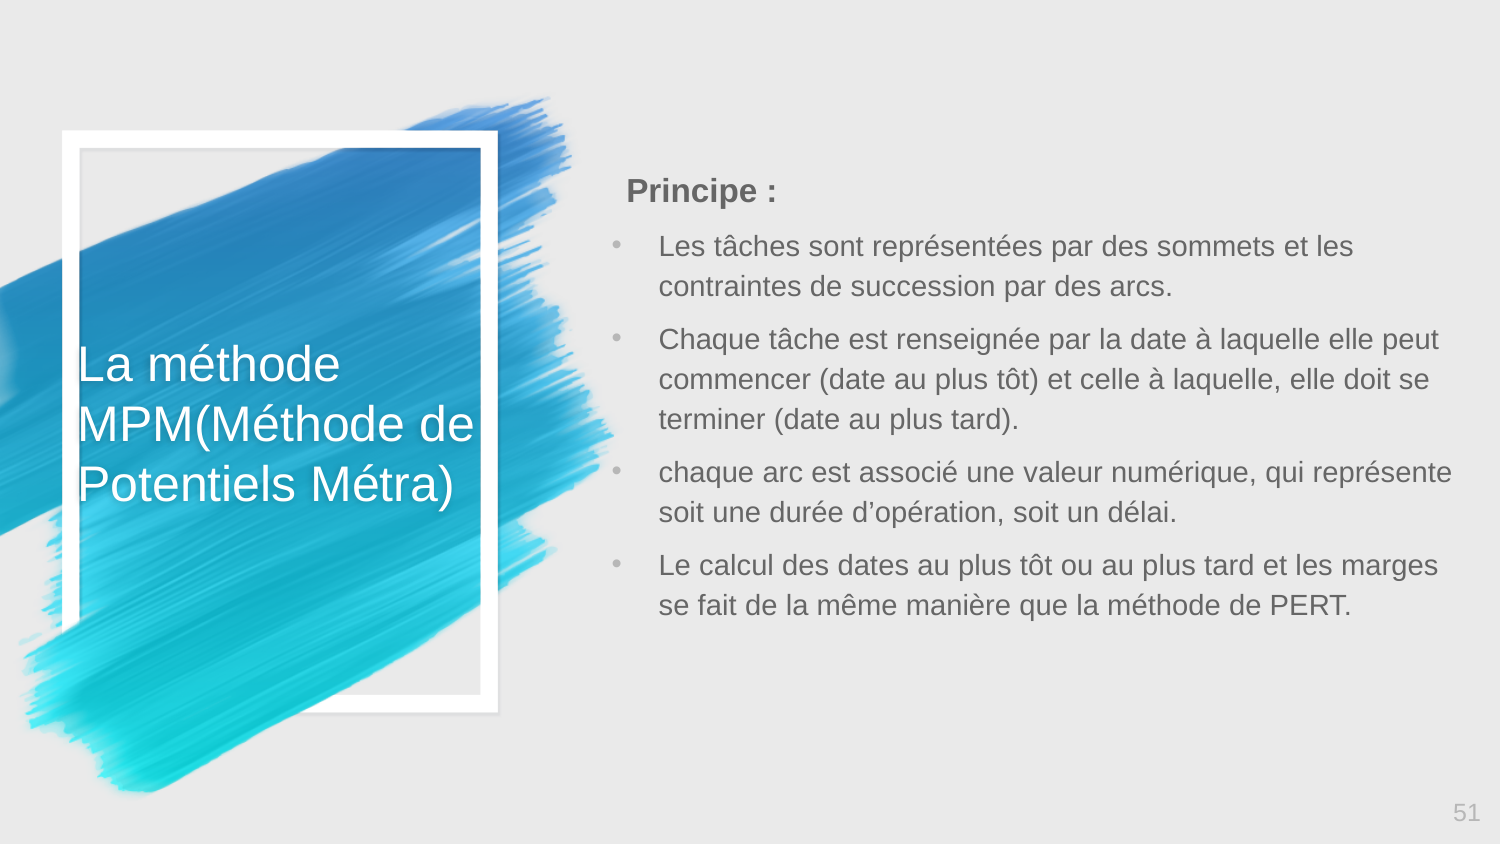

Principe :
Les tâches sont représentées par des sommets et les contraintes de succession par des arcs.
Chaque tâche est renseignée par la date à laquelle elle peut commencer (date au plus tôt) et celle à laquelle, elle doit se terminer (date au plus tard).
chaque arc est associé une valeur numérique, qui représente soit une durée d’opération, soit un délai.
Le calcul des dates au plus tôt ou au plus tard et les marges se fait de la même manière que la méthode de PERT.

# La méthode MPM(Méthode de Potentiels Métra)
51